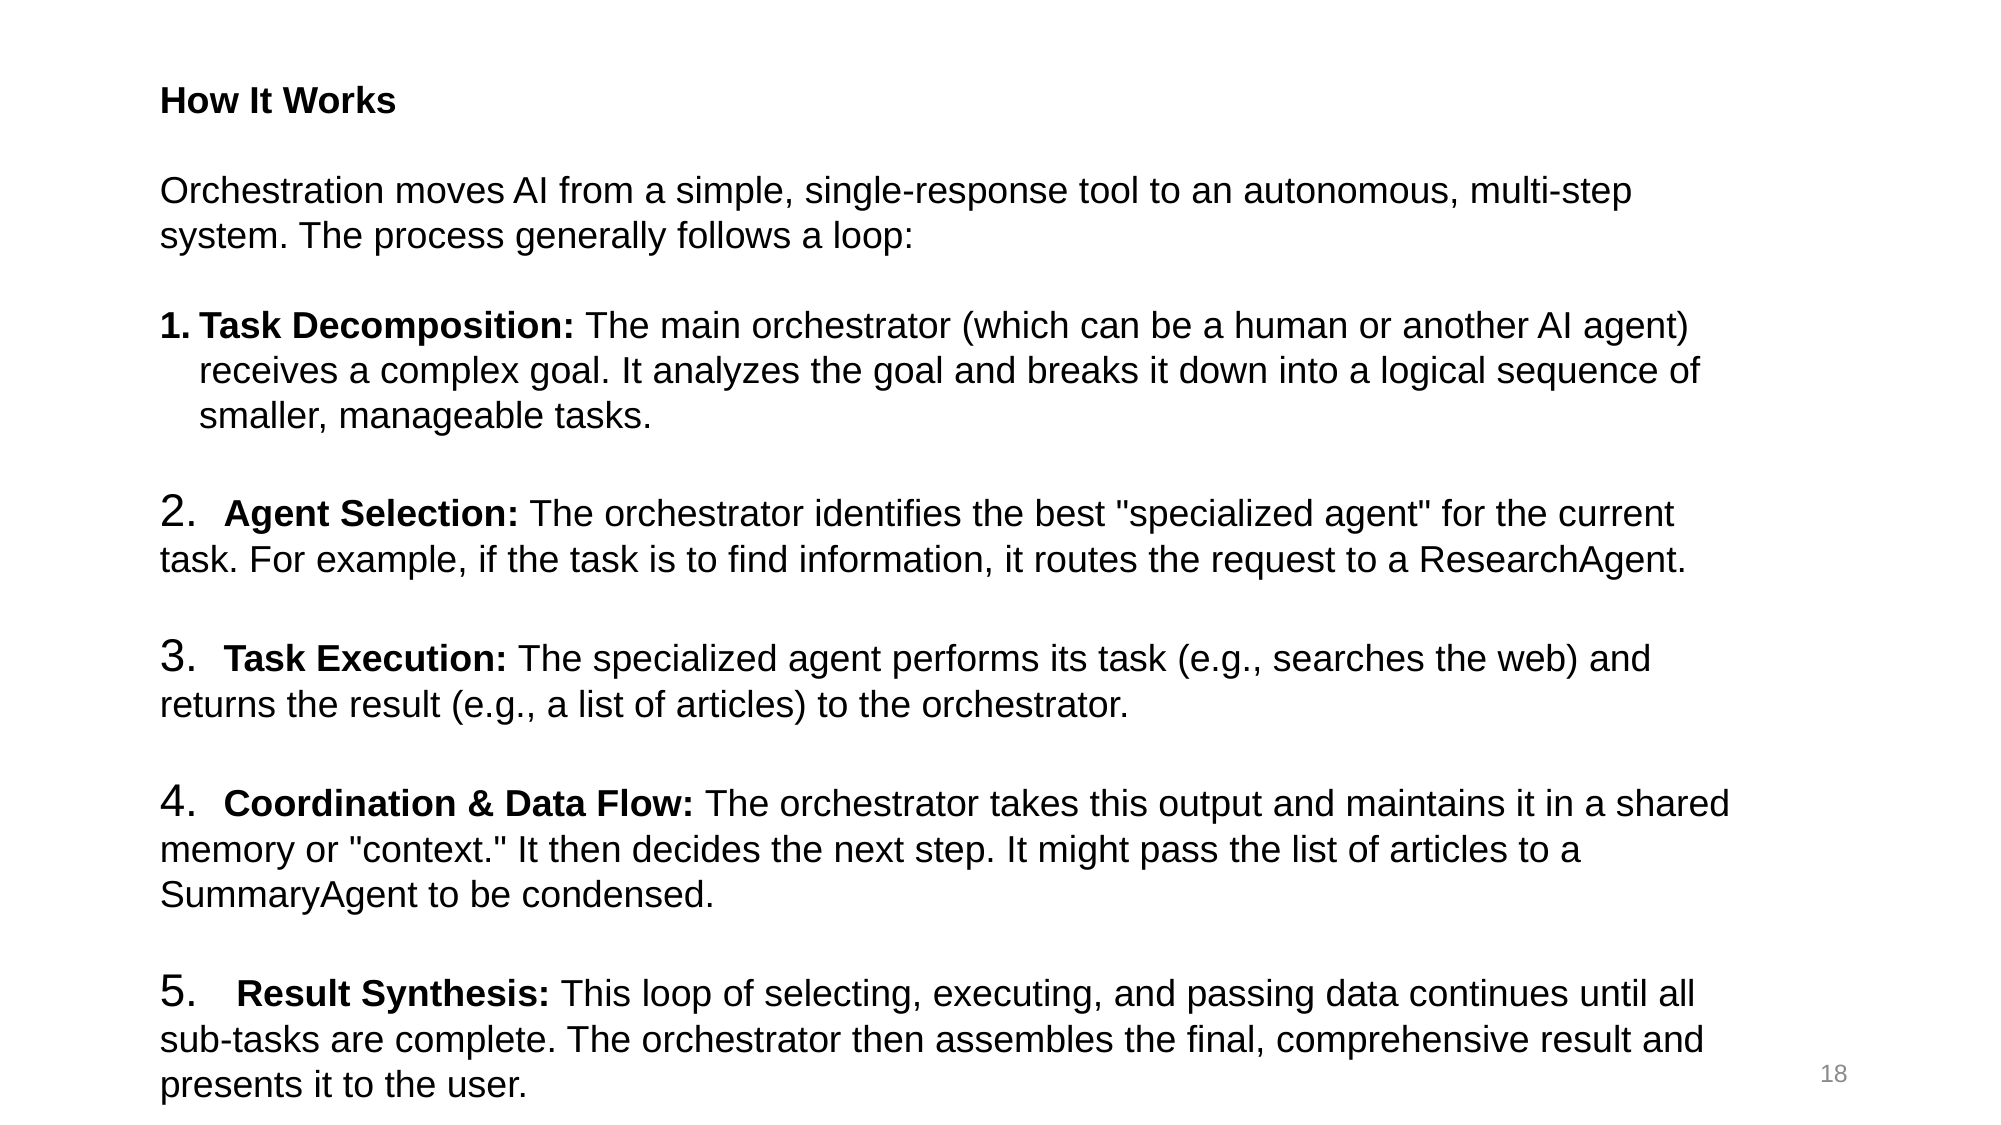

How It Works

Orchestration moves AI from a simple, single-response tool to an autonomous, multi-step system. The process generally follows a loop:

Task Decomposition: The main orchestrator (which can be a human or another AI agent) receives a complex goal. It analyzes the goal and breaks it down into a logical sequence of smaller, manageable tasks.

2.  Agent Selection: The orchestrator identifies the best "specialized agent" for the current task. For example, if the task is to find information, it routes the request to a ResearchAgent.

3.  Task Execution: The specialized agent performs its task (e.g., searches the web) and returns the result (e.g., a list of articles) to the orchestrator.

4.  Coordination & Data Flow: The orchestrator takes this output and maintains it in a shared memory or "context." It then decides the next step. It might pass the list of articles to a SummaryAgent to be condensed.

5.   Result Synthesis: This loop of selecting, executing, and passing data continues until all sub-tasks are complete. The orchestrator then assembles the final, comprehensive result and presents it to the user.
18